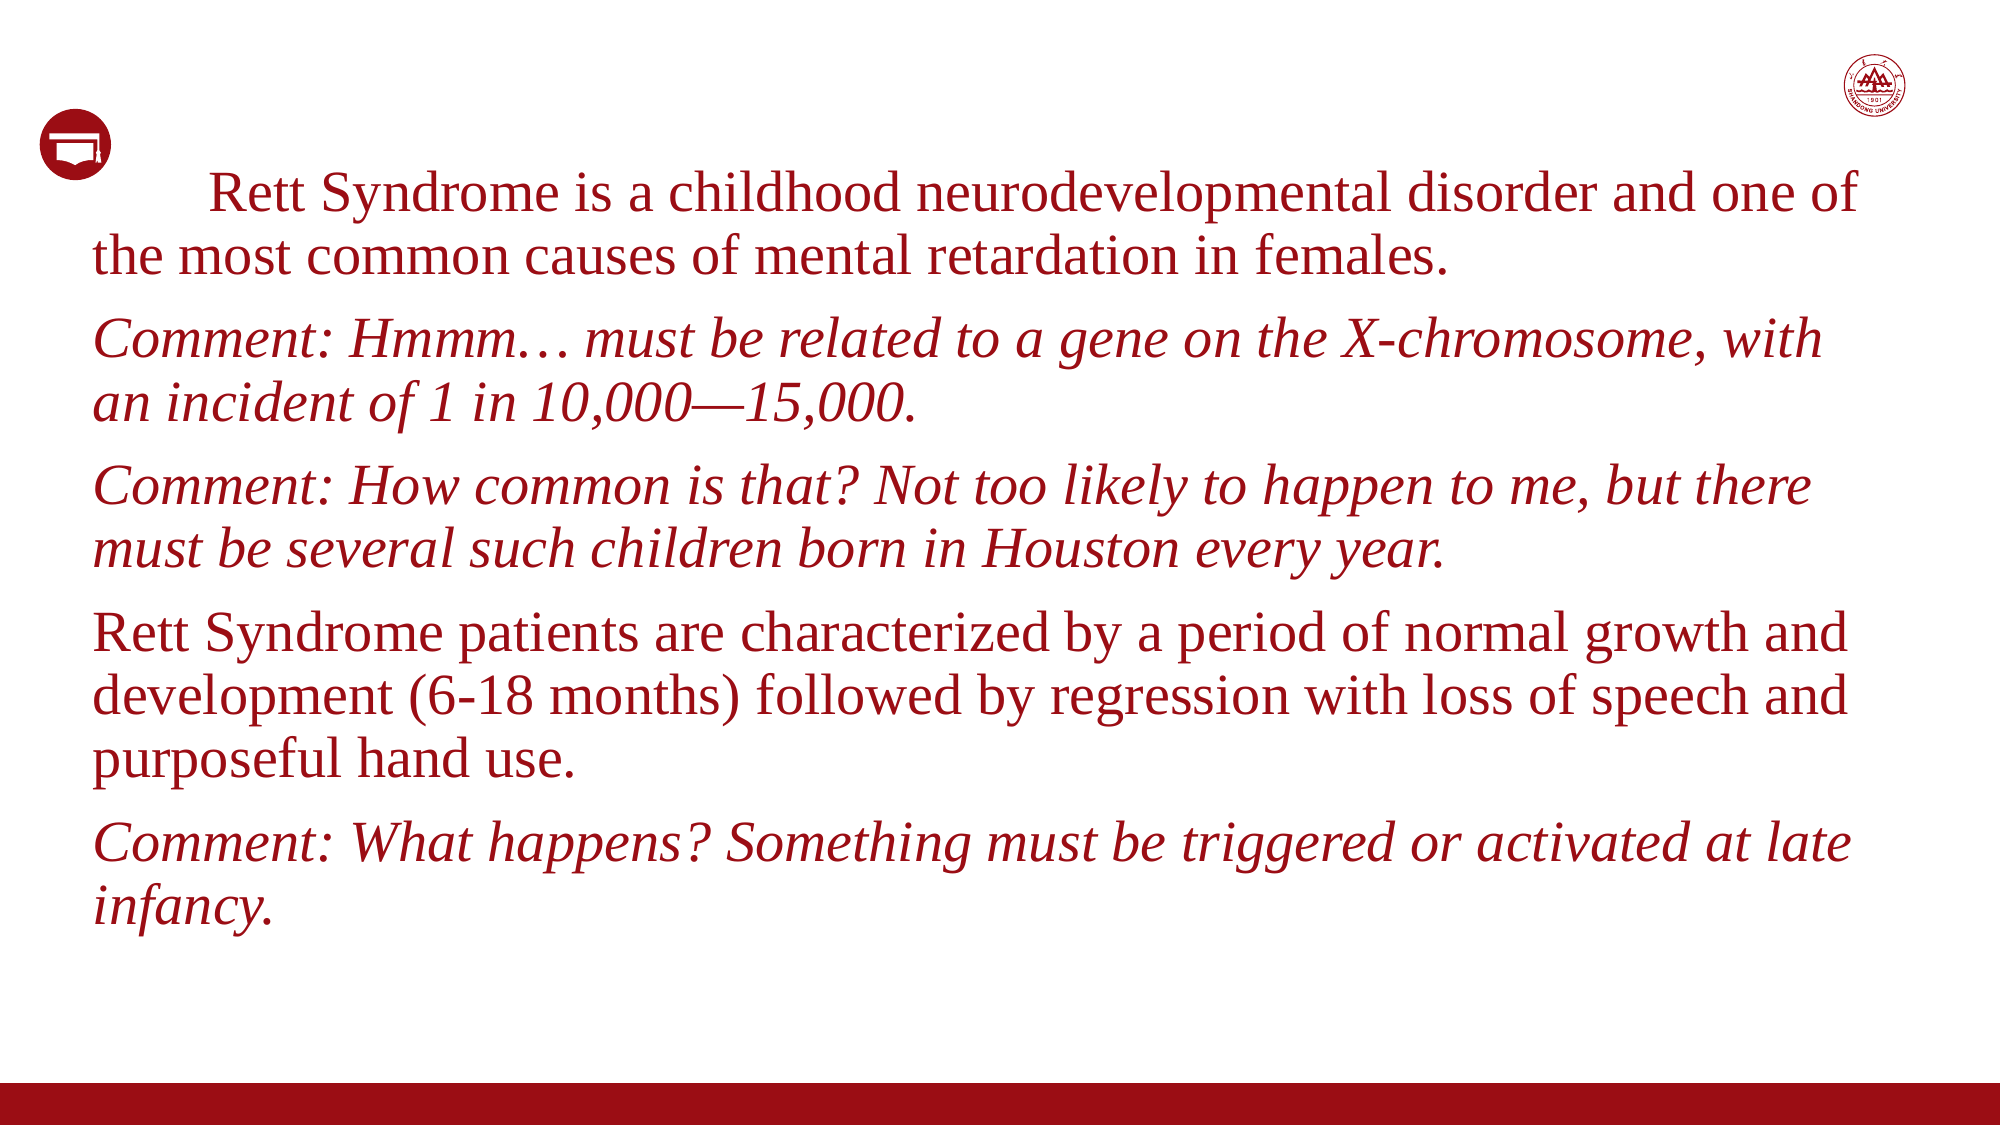

Rett Syndrome is a childhood neurodevelopmental disorder and one of the most common causes of mental retardation in females.
Comment: Hmmm… must be related to a gene on the X-chromosome, with an incident of 1 in 10,000—15,000.
Comment: How common is that? Not too likely to happen to me, but there must be several such children born in Houston every year.
Rett Syndrome patients are characterized by a period of normal growth and development (6-18 months) followed by regression with loss of speech and purposeful hand use.
Comment: What happens? Something must be triggered or activated at late infancy.